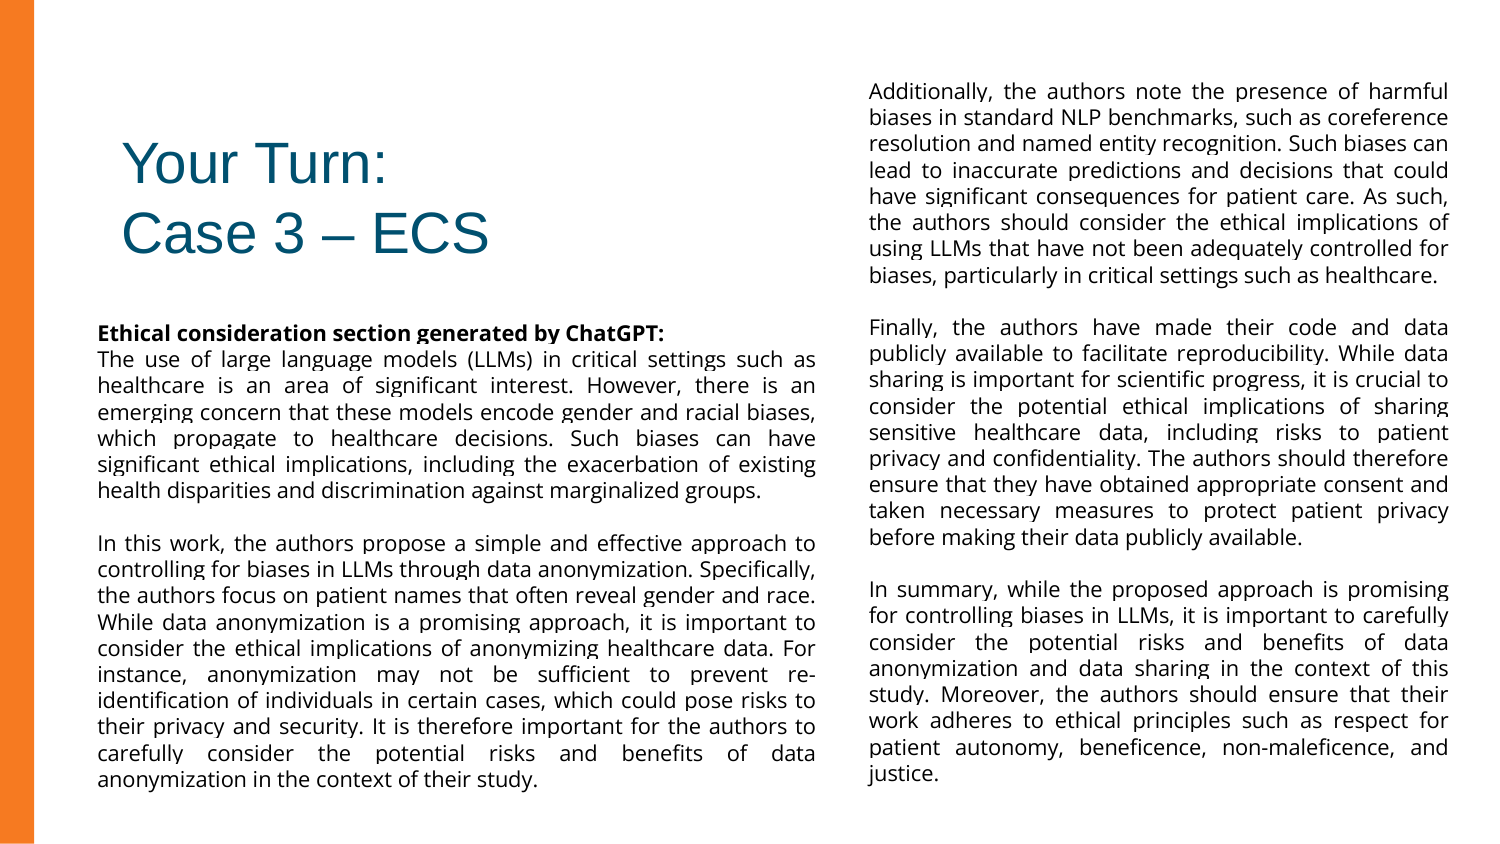

Additionally, the authors note the presence of harmful biases in standard NLP benchmarks, such as coreference resolution and named entity recognition. Such biases can lead to inaccurate predictions and decisions that could have significant consequences for patient care. As such, the authors should consider the ethical implications of using LLMs that have not been adequately controlled for biases, particularly in critical settings such as healthcare.

Finally, the authors have made their code and data publicly available to facilitate reproducibility. While data sharing is important for scientific progress, it is crucial to consider the potential ethical implications of sharing sensitive healthcare data, including risks to patient privacy and confidentiality. The authors should therefore ensure that they have obtained appropriate consent and taken necessary measures to protect patient privacy before making their data publicly available.

In summary, while the proposed approach is promising for controlling biases in LLMs, it is important to carefully consider the potential risks and benefits of data anonymization and data sharing in the context of this study. Moreover, the authors should ensure that their work adheres to ethical principles such as respect for patient autonomy, beneficence, non-maleficence, and justice.
Your Turn:
Case 3 – ECS
Ethical consideration section generated by ChatGPT:
The use of large language models (LLMs) in critical settings such as healthcare is an area of significant interest. However, there is an emerging concern that these models encode gender and racial biases, which propagate to healthcare decisions. Such biases can have significant ethical implications, including the exacerbation of existing health disparities and discrimination against marginalized groups.

In this work, the authors propose a simple and effective approach to controlling for biases in LLMs through data anonymization. Specifically, the authors focus on patient names that often reveal gender and race. While data anonymization is a promising approach, it is important to consider the ethical implications of anonymizing healthcare data. For instance, anonymization may not be sufficient to prevent re-identification of individuals in certain cases, which could pose risks to their privacy and security. It is therefore important for the authors to carefully consider the potential risks and benefits of data anonymization in the context of their study.